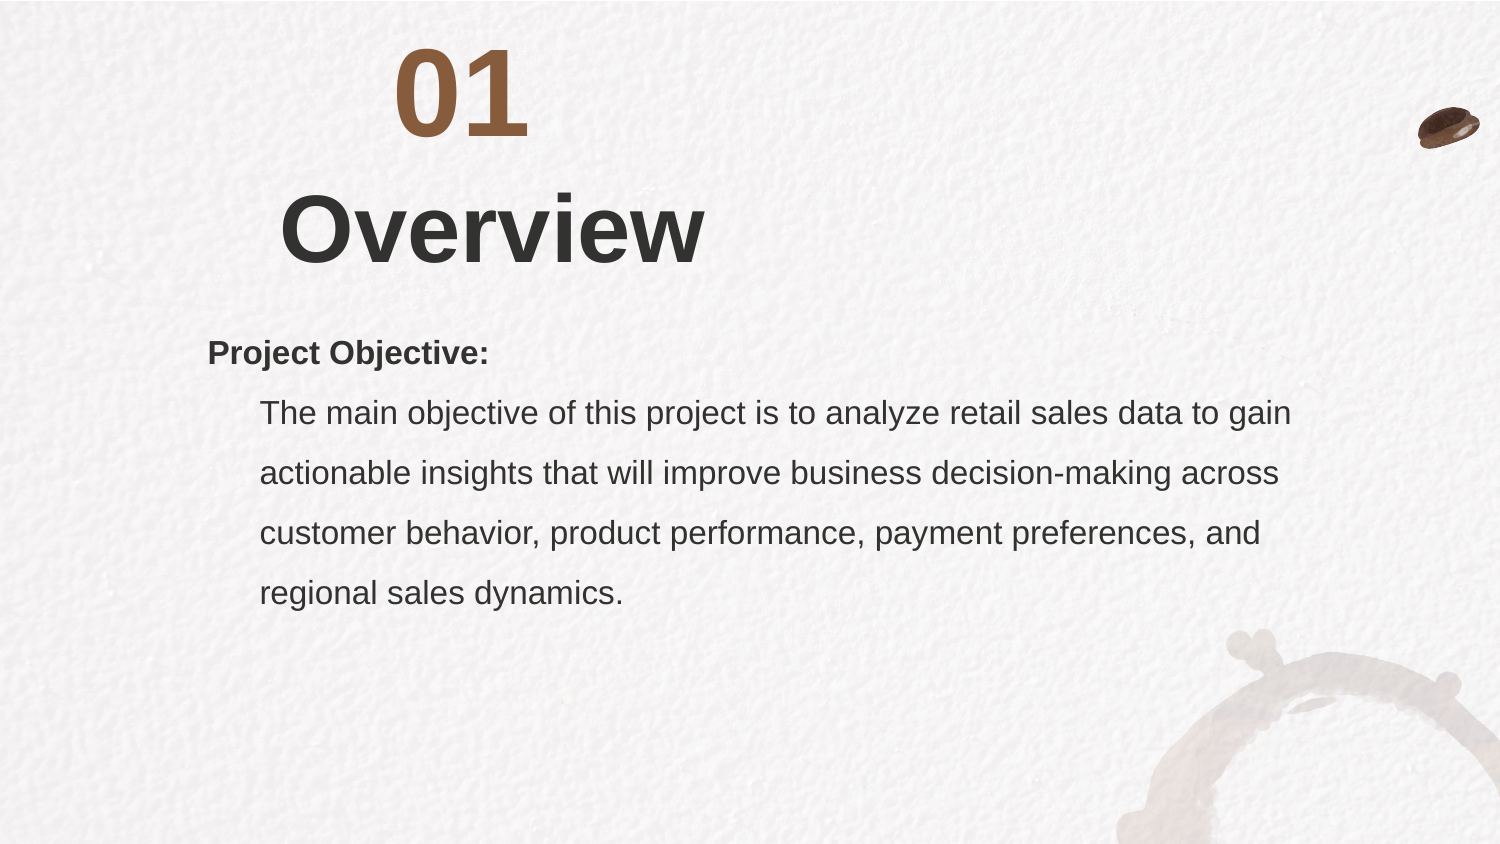

01
# Overview
Project Objective:
The main objective of this project is to analyze retail sales data to gain actionable insights that will improve business decision-making across customer behavior, product performance, payment preferences, and regional sales dynamics.